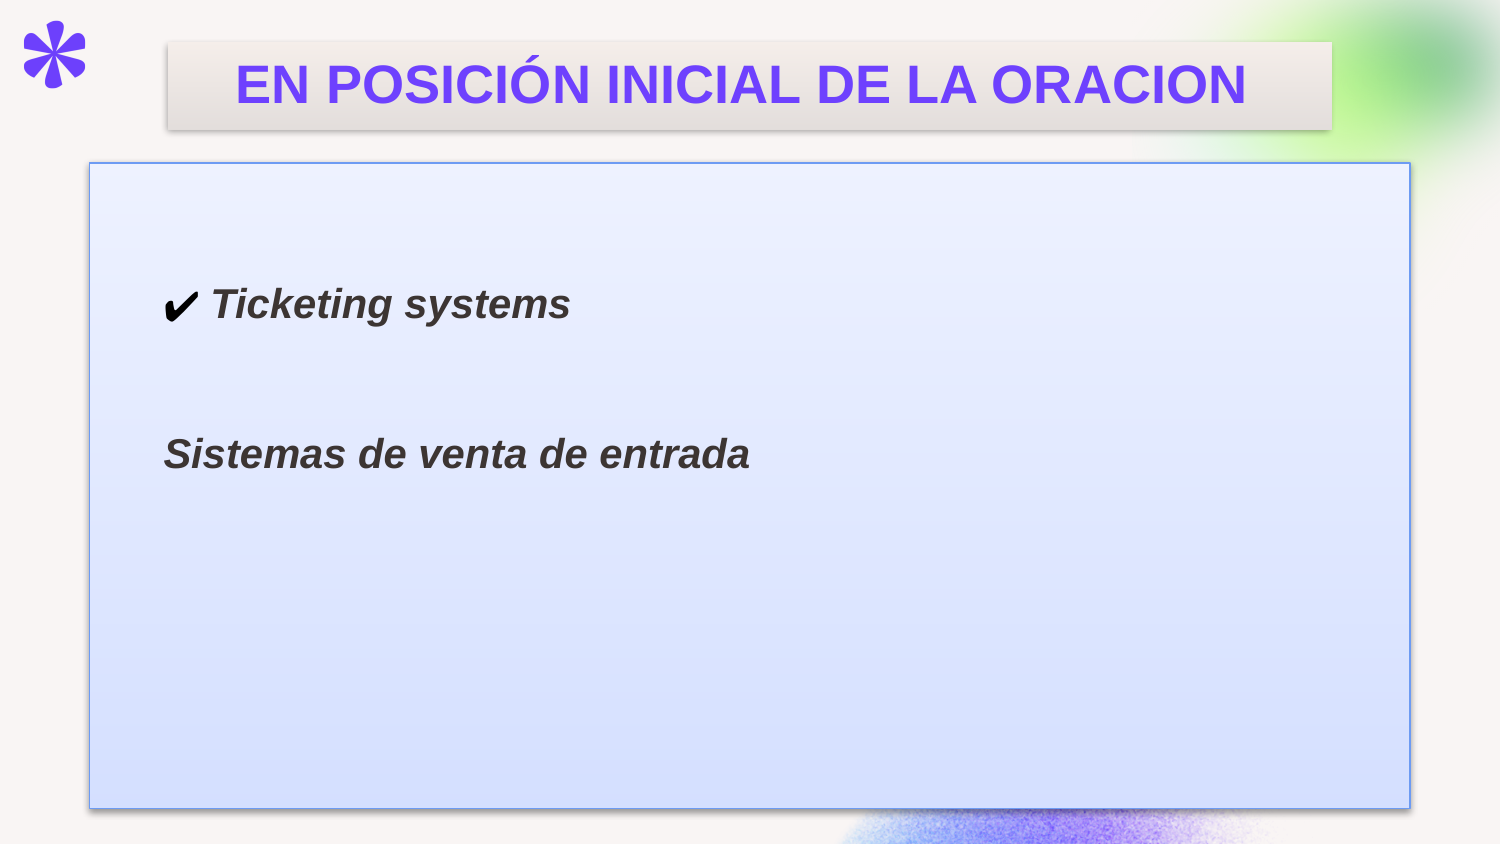

EN POSICIÓN INICIAL DE LA ORACION

Ticketing systems

Sistemas de venta de entrada